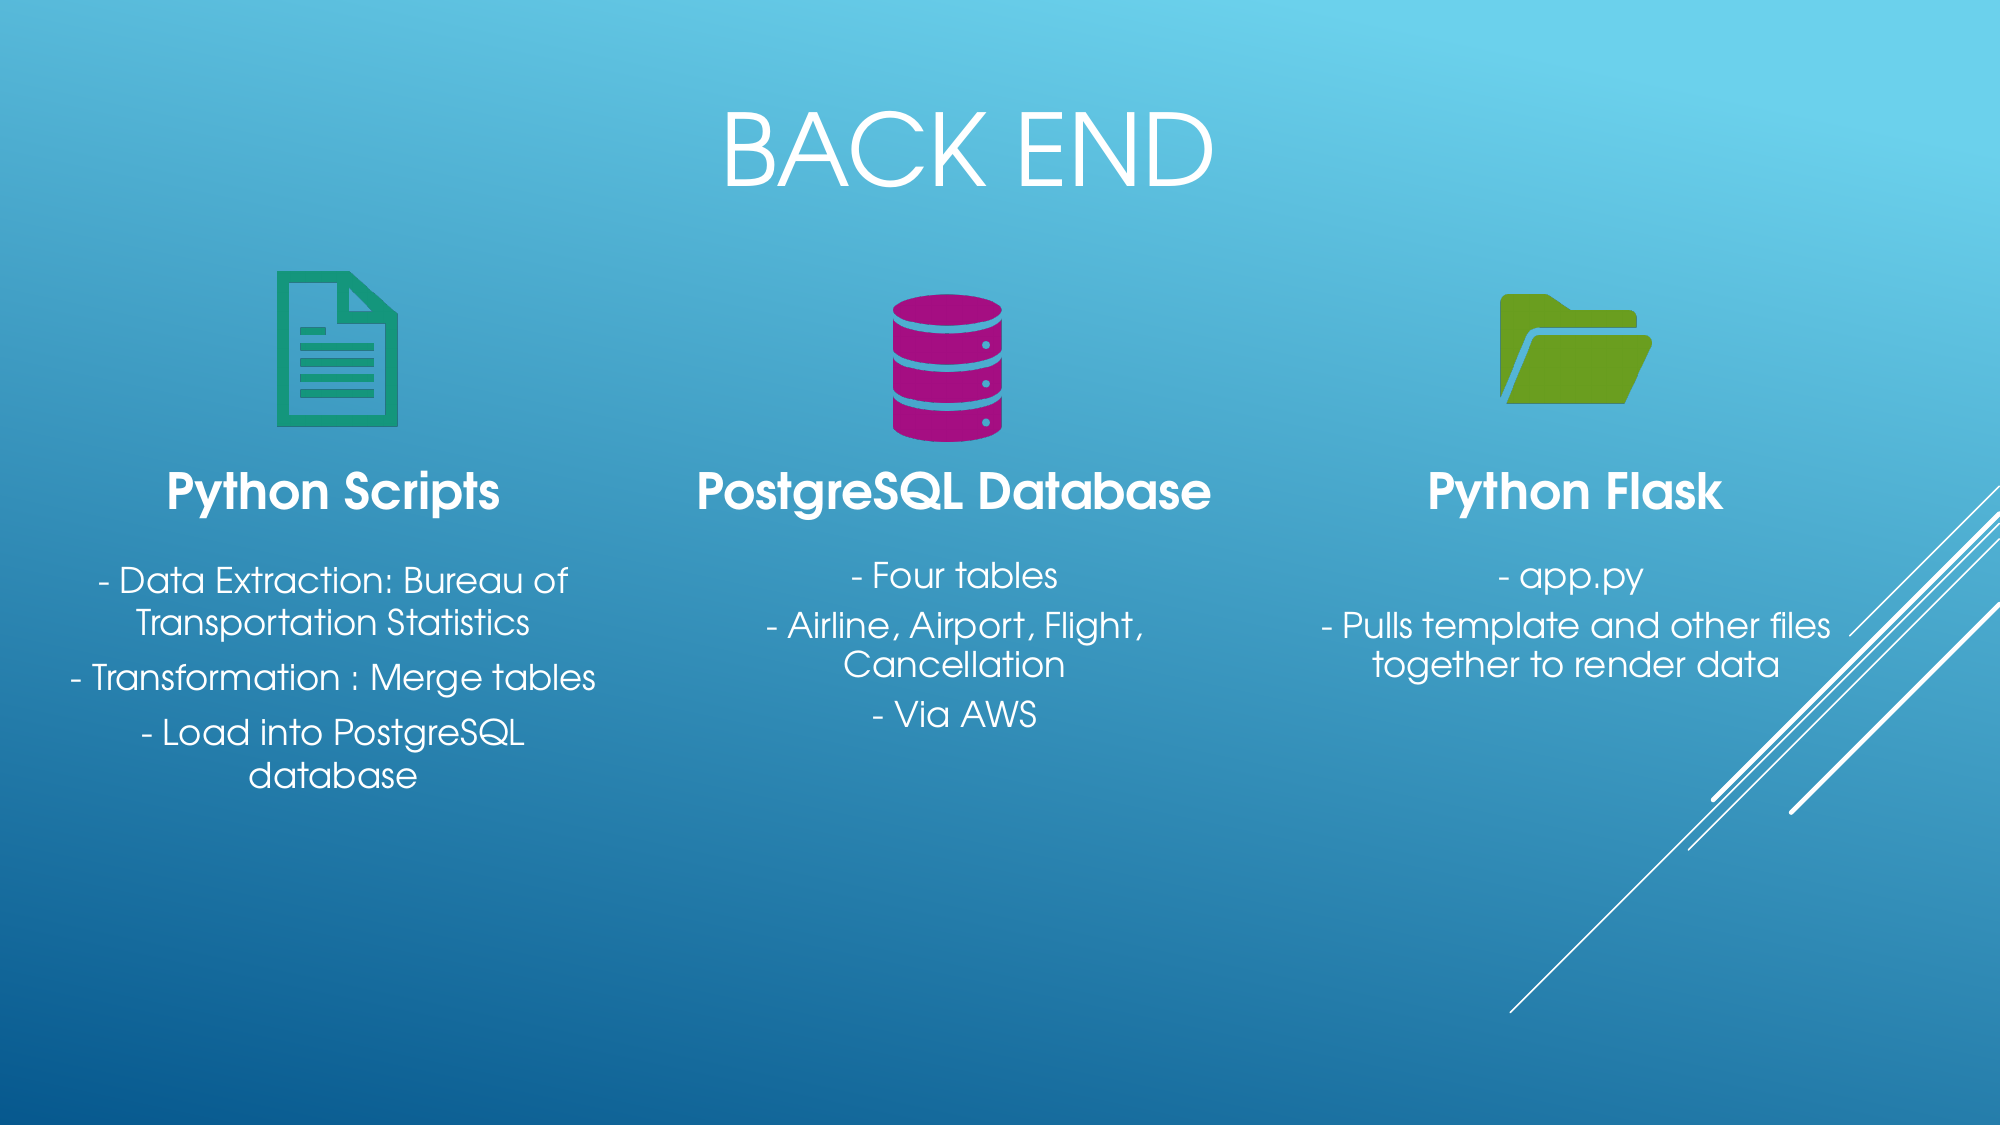

# Back end
Python Scripts
- Data Extraction: Bureau of Transportation Statistics
- Transformation : Merge tables
- Load into PostgreSQL database
PostgreSQL Database
- Four tables
- Airline, Airport, Flight, Cancellation
- Via AWS
Python Flask
- app.py
- Pulls template and other files together to render data